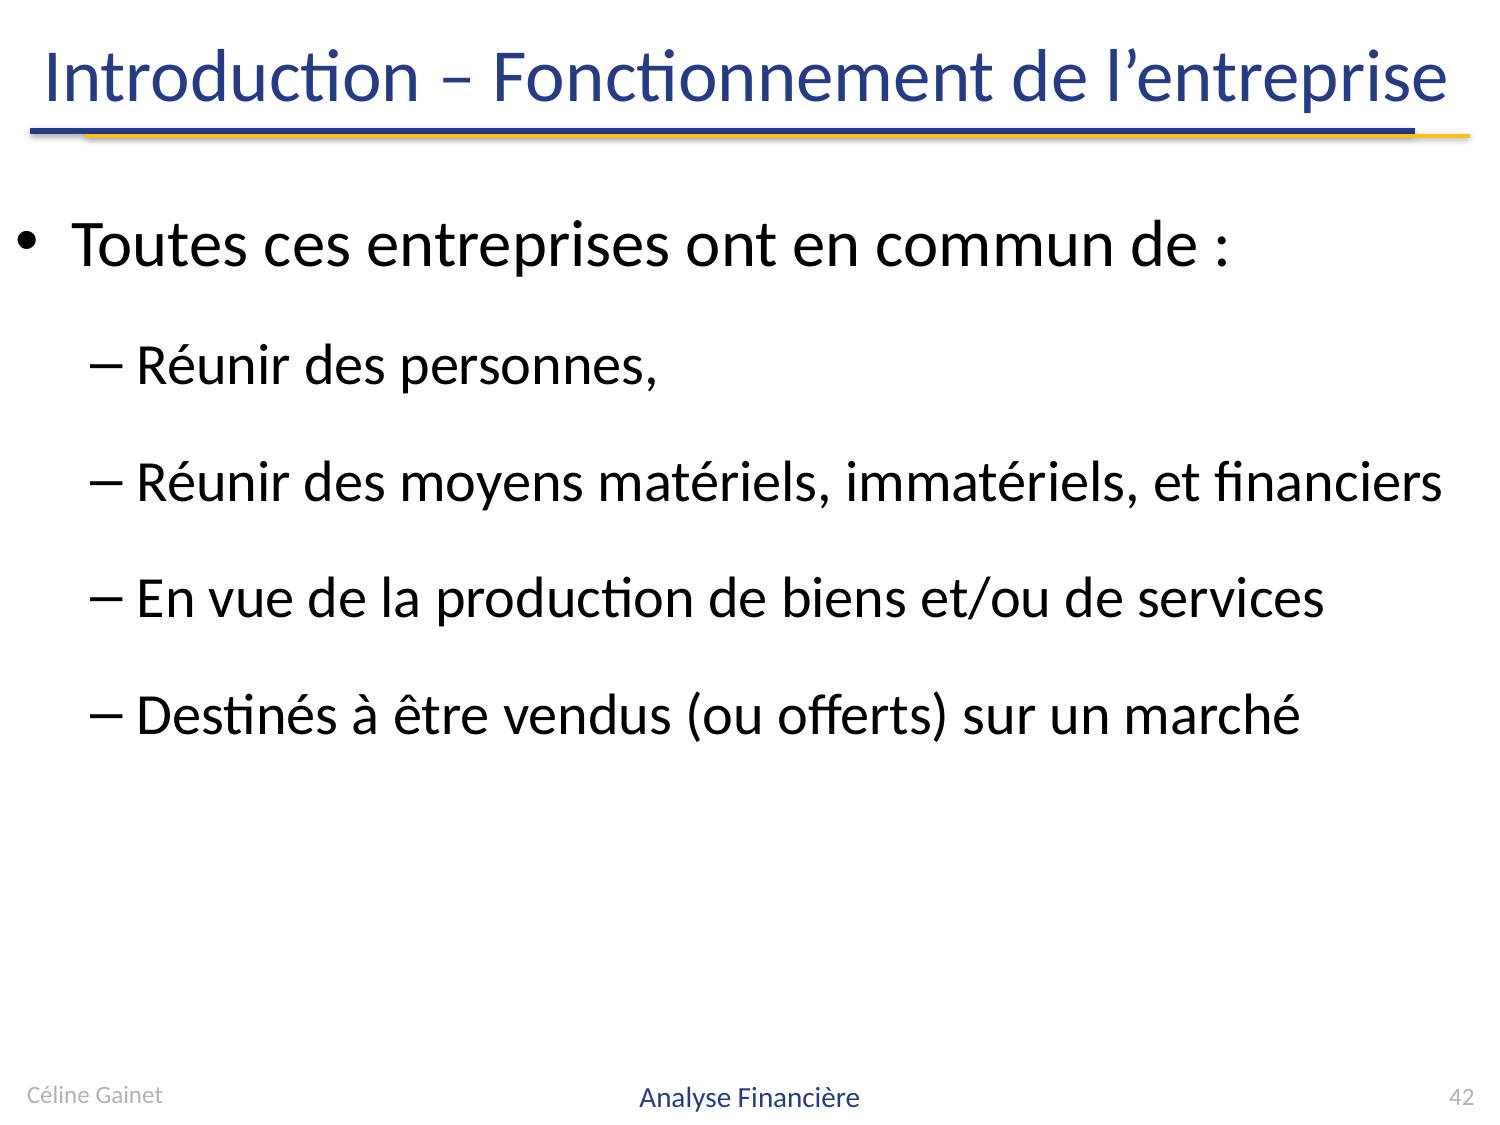

# Introduction – Fonctionnement de l’entreprise
Toutes ces entreprises ont en commun de :
Réunir des personnes,
Réunir des moyens matériels, immatériels, et financiers
En vue de la production de biens et/ou de services
Destinés à être vendus (ou offerts) sur un marché

Céline Gainet
Analyse Financière
42